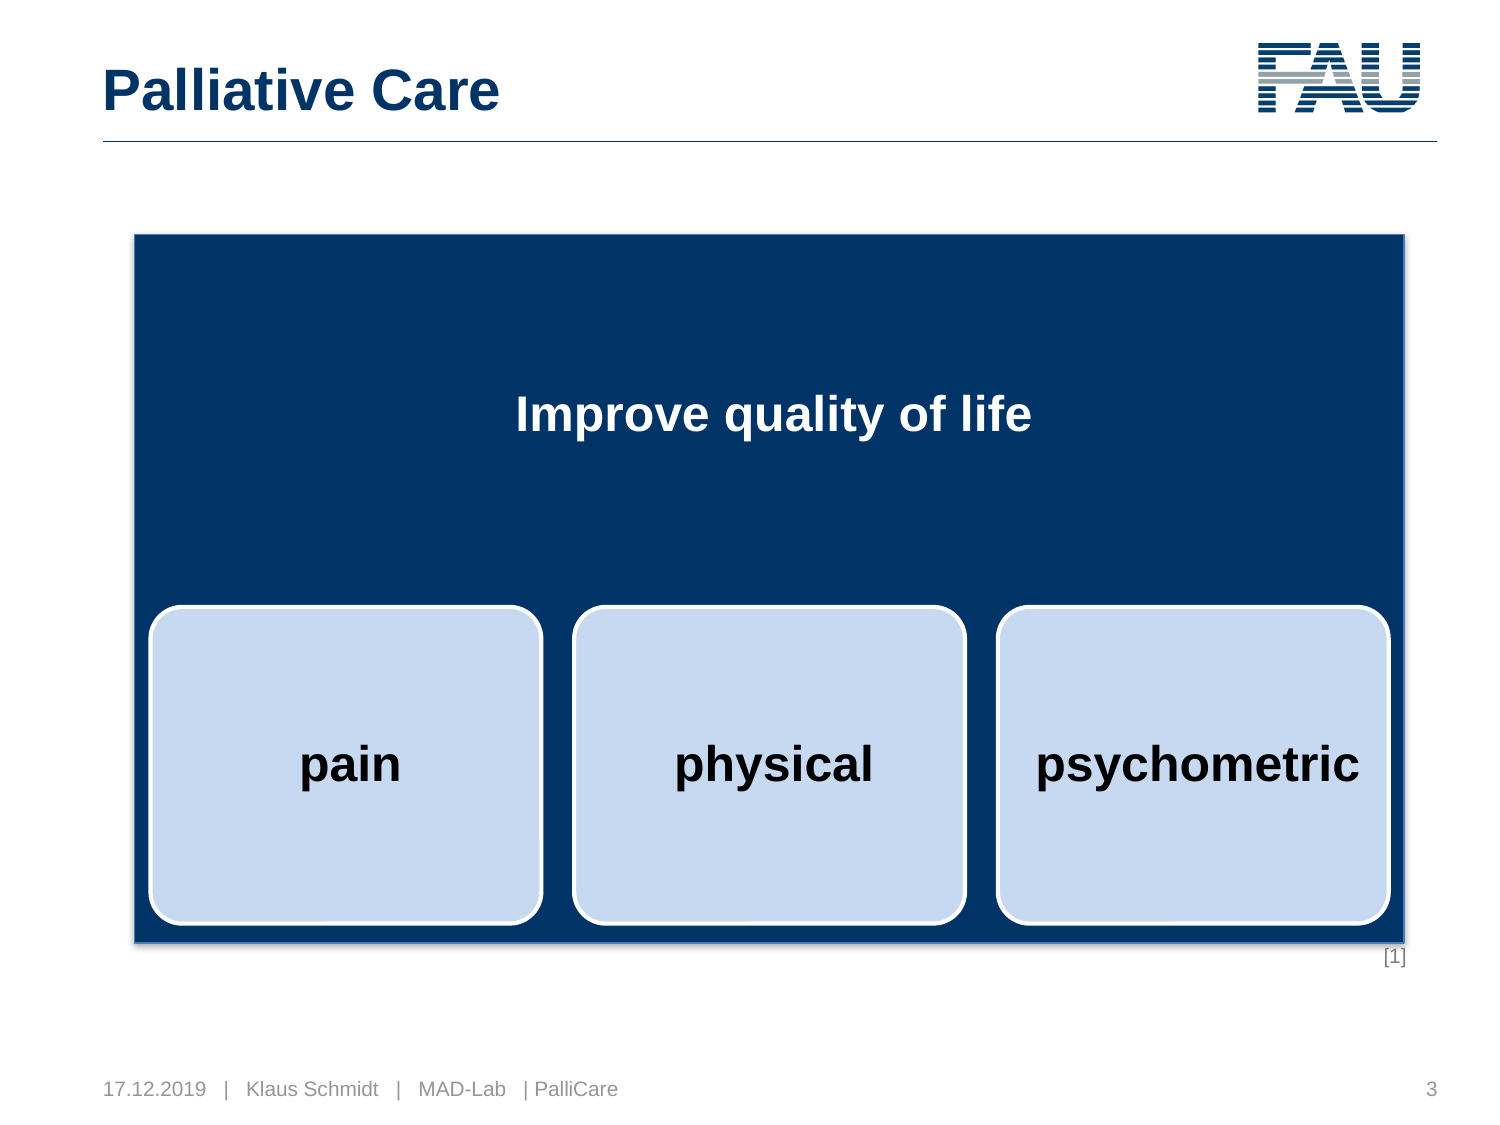

# Palliative Care

Improve quality of life
pain
physical
psychometric
[1]
3
17.12.2019   |   Klaus Schmidt   |   MAD-Lab   | PalliCare